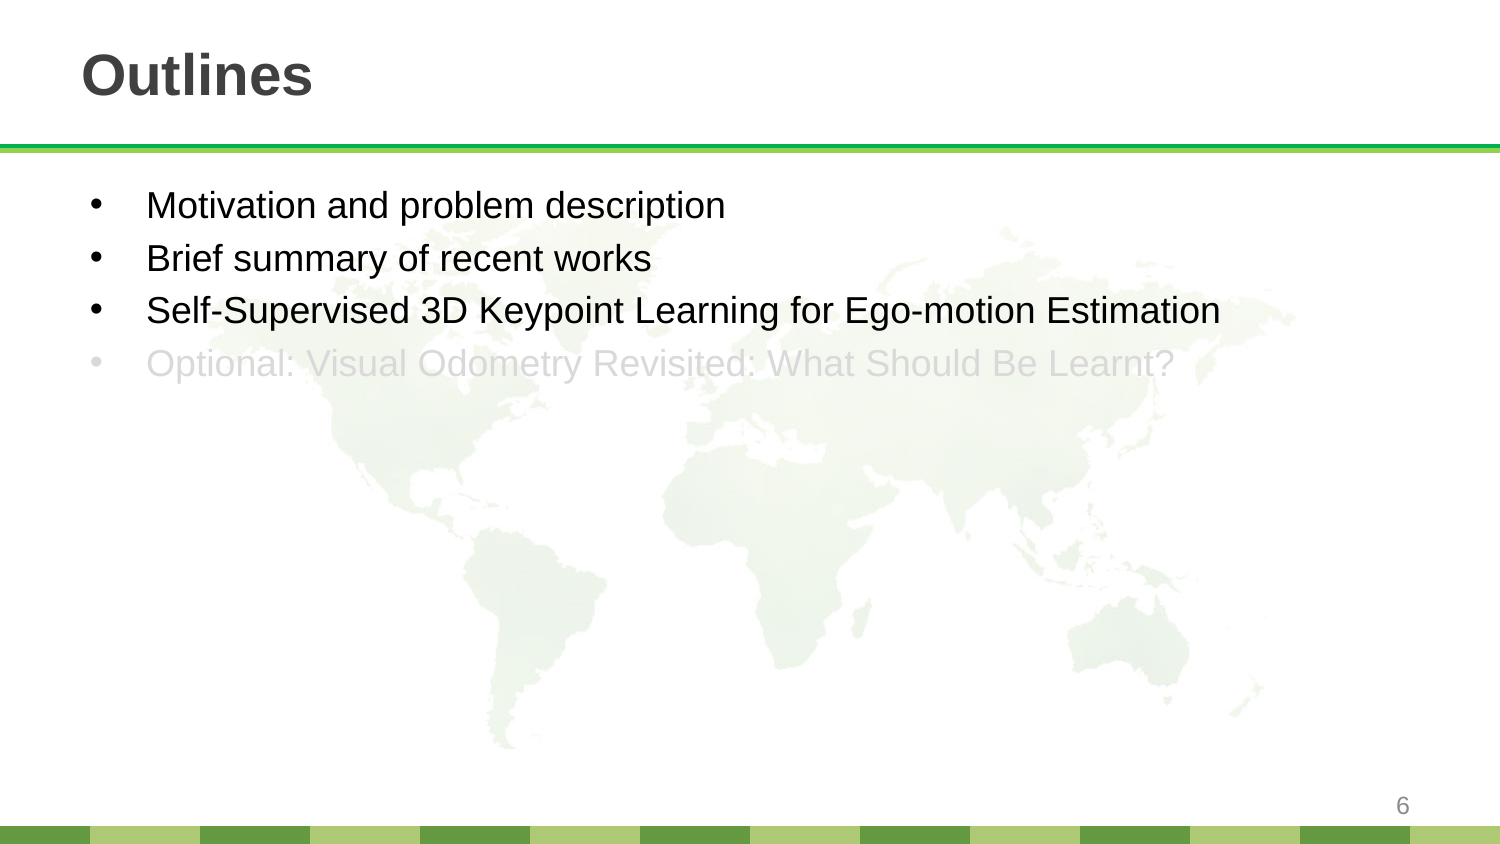

# Outlines
Motivation and problem description
Brief summary of recent works
Self-Supervised 3D Keypoint Learning for Ego-motion Estimation
Optional: Visual Odometry Revisited: What Should Be Learnt?

6